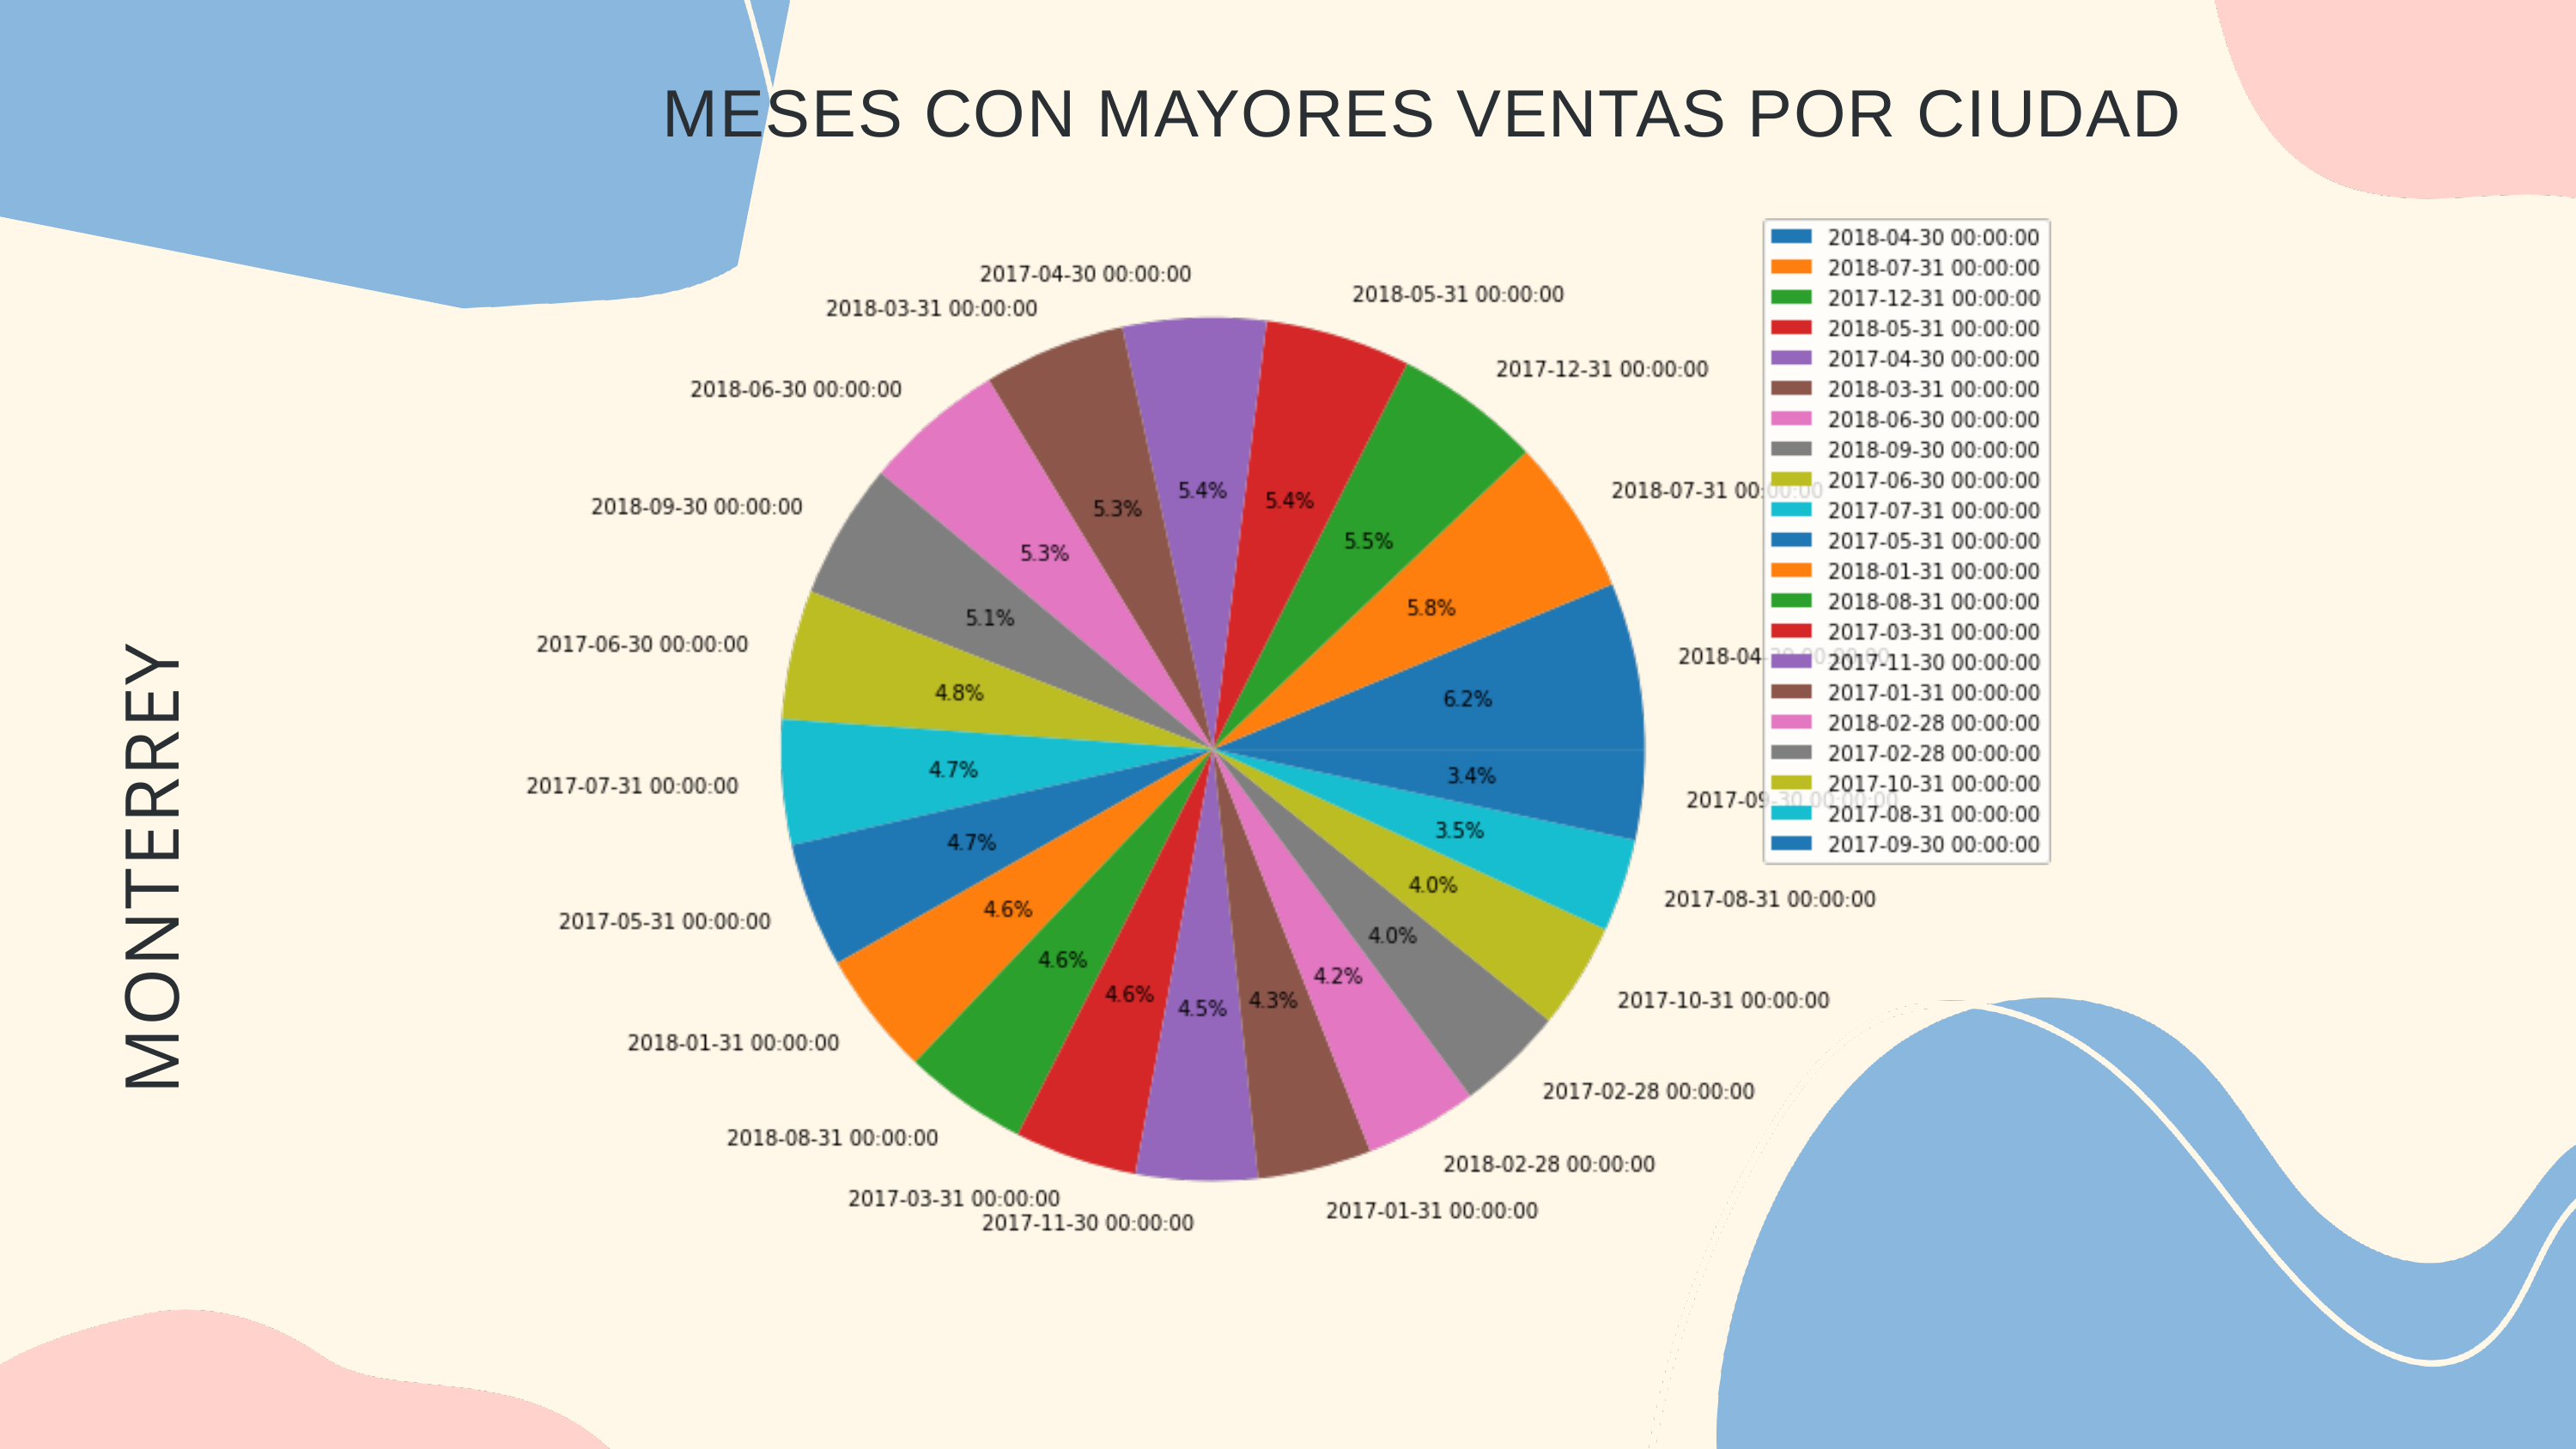

MESES CON MAYORES VENTAS POR CIUDAD

MONTERREY